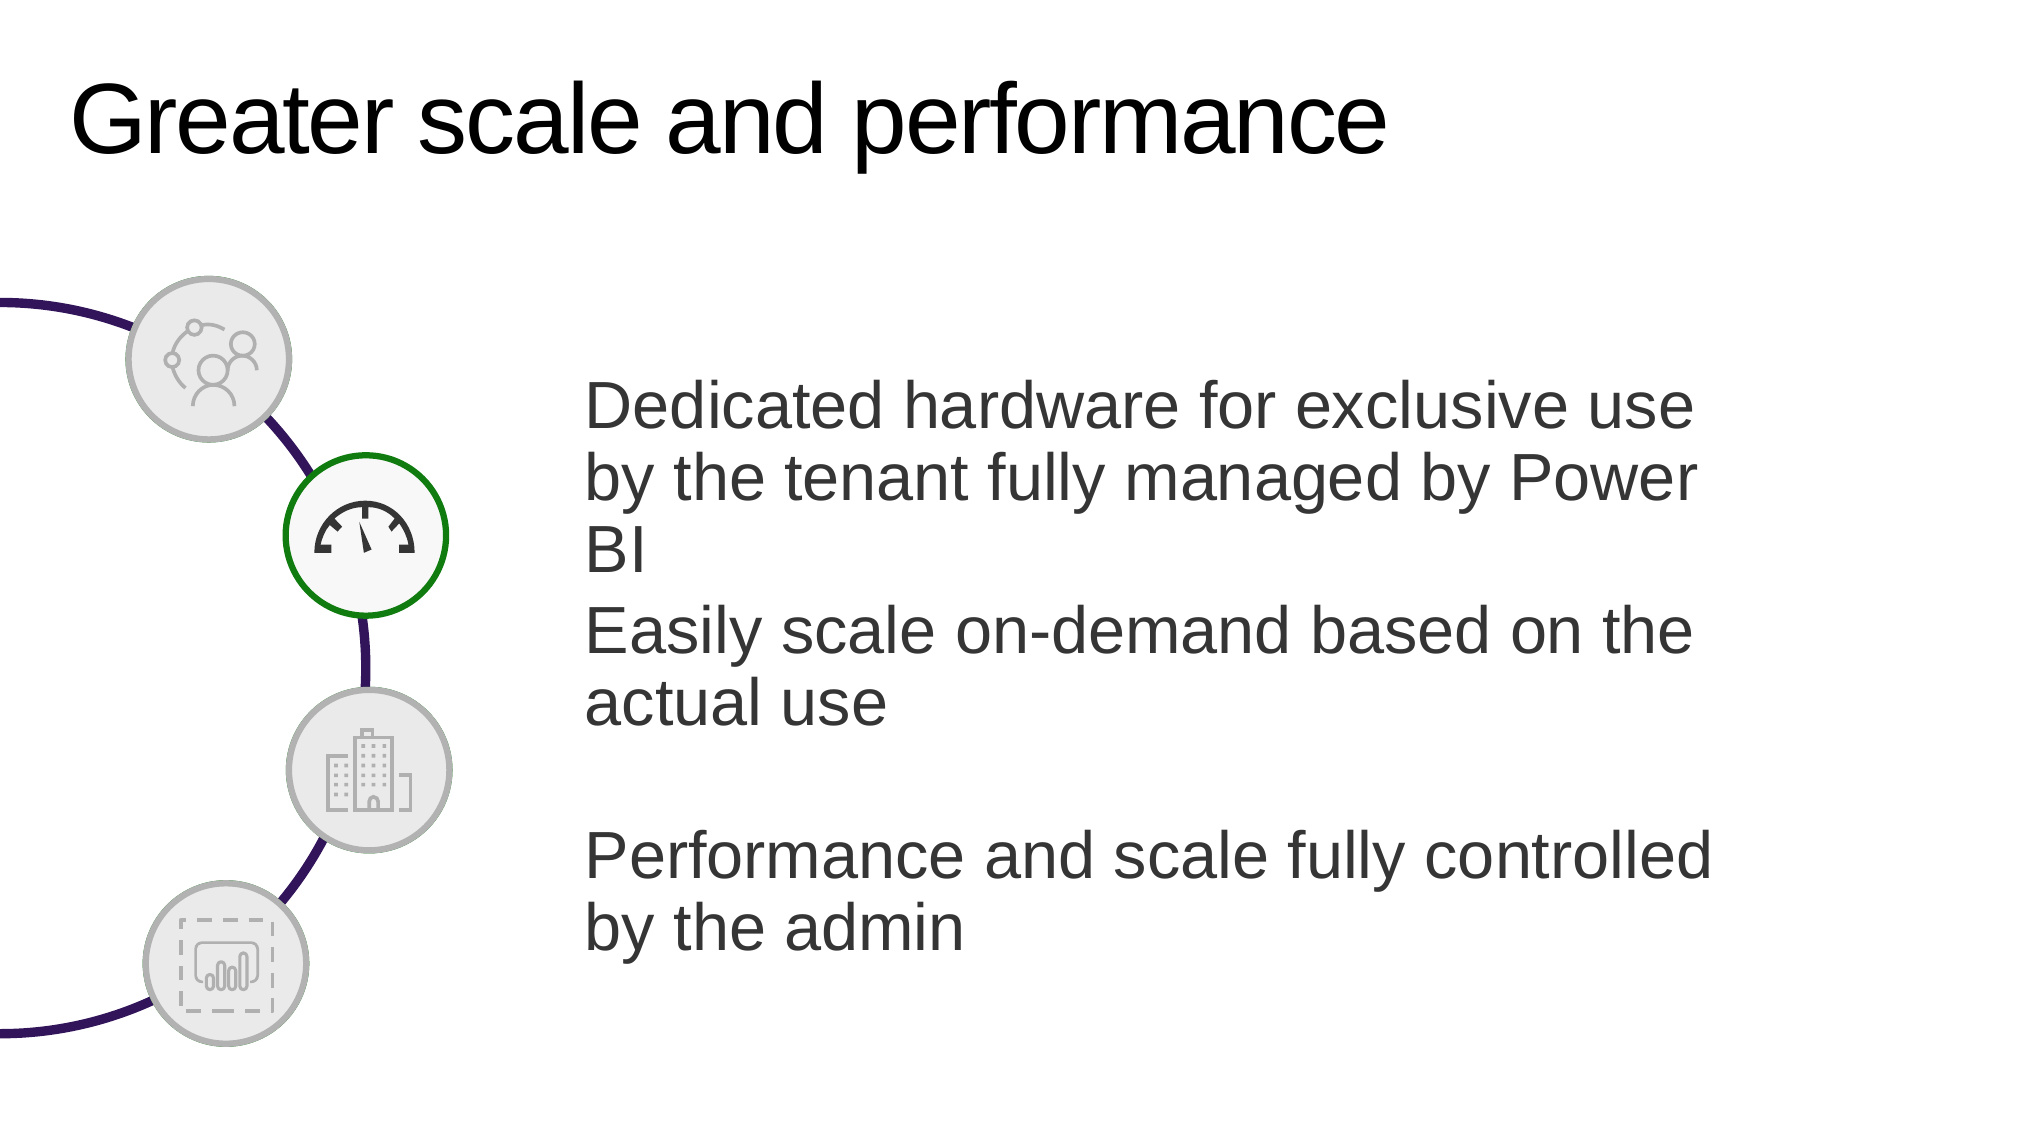

# Greater scale and performance

Dedicated hardware for exclusive use by the tenant fully managed by Power BI

Easily scale on-demand based on the actual use

Performance and scale fully controlled by the admin